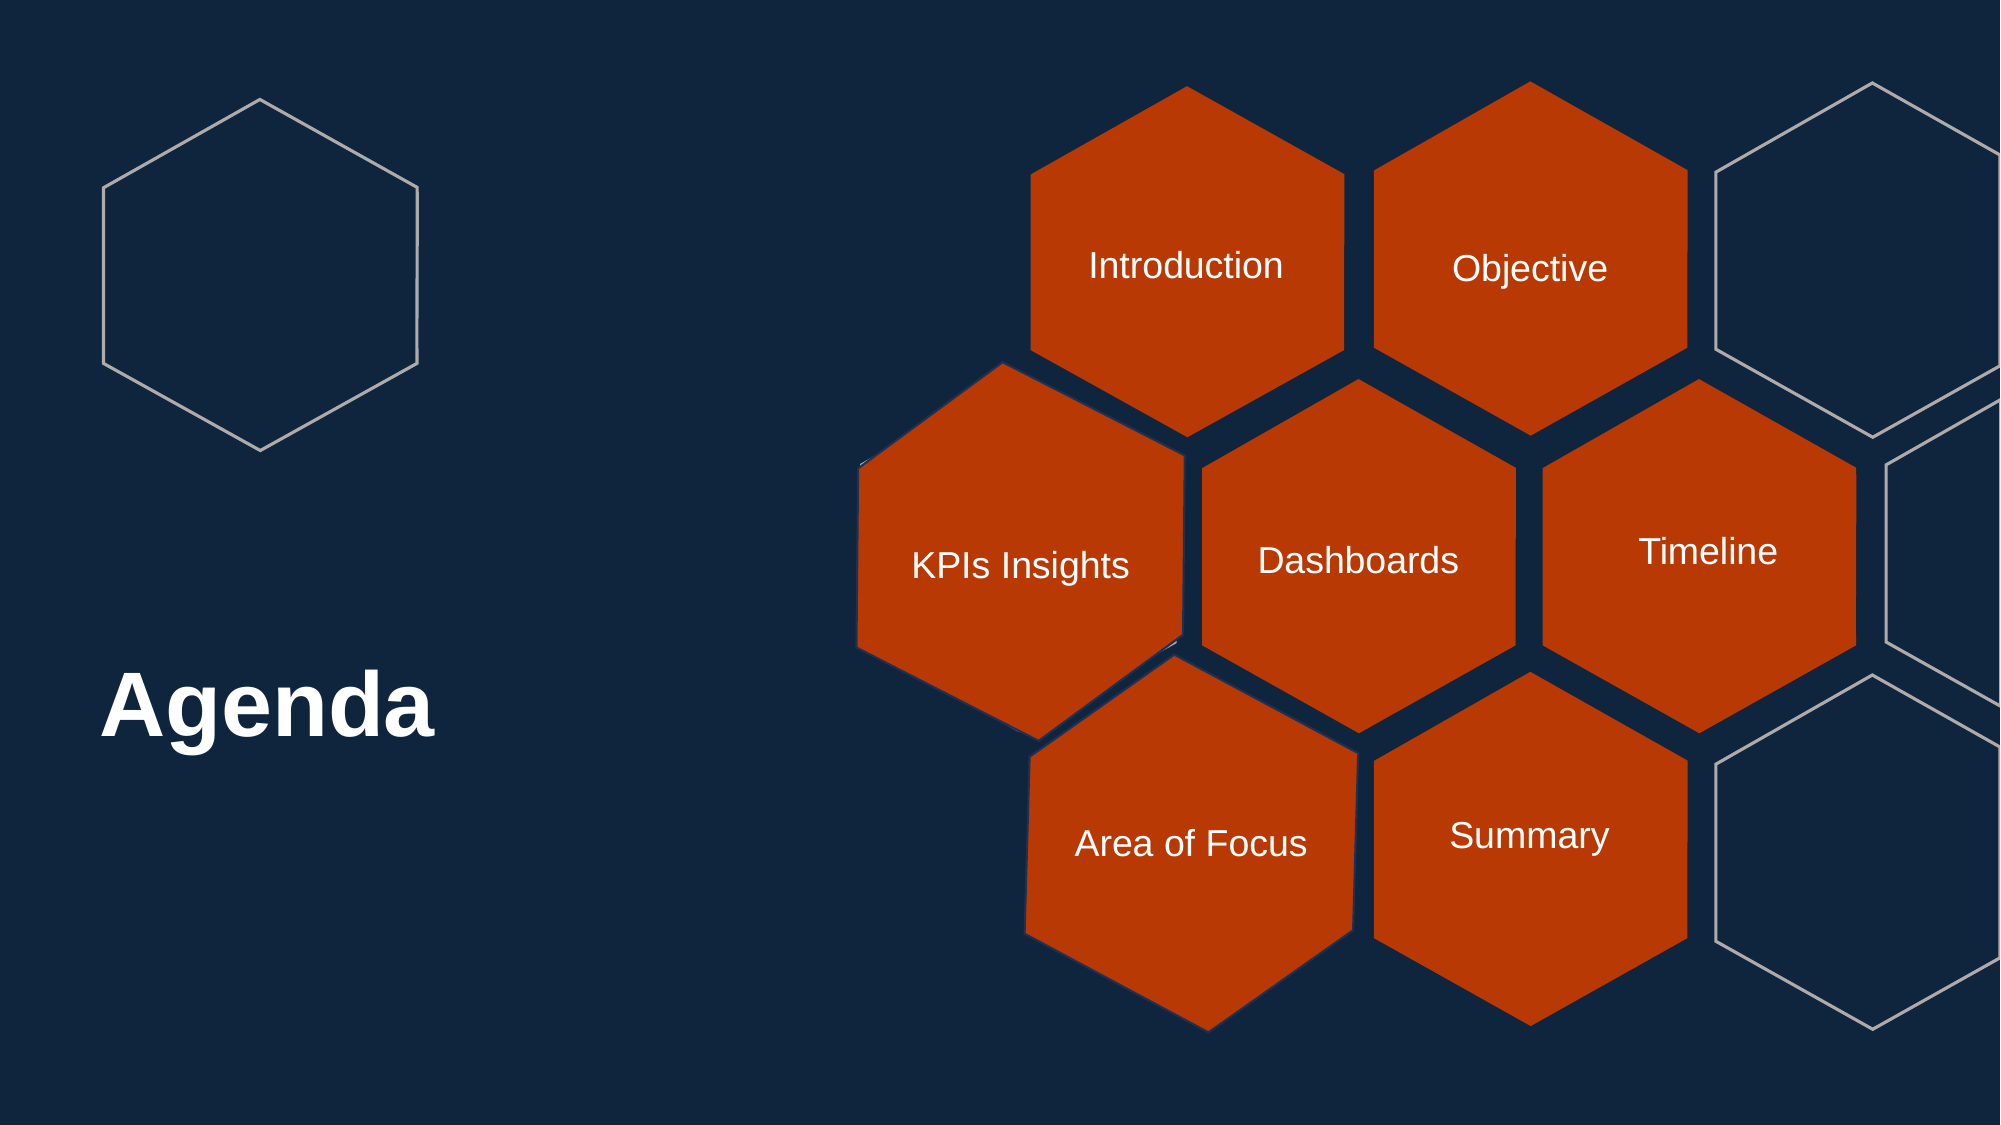

Introduction
Objective

Dashboards
KPIs Insights

Timeline

# Agenda

Area of Focus

Summary